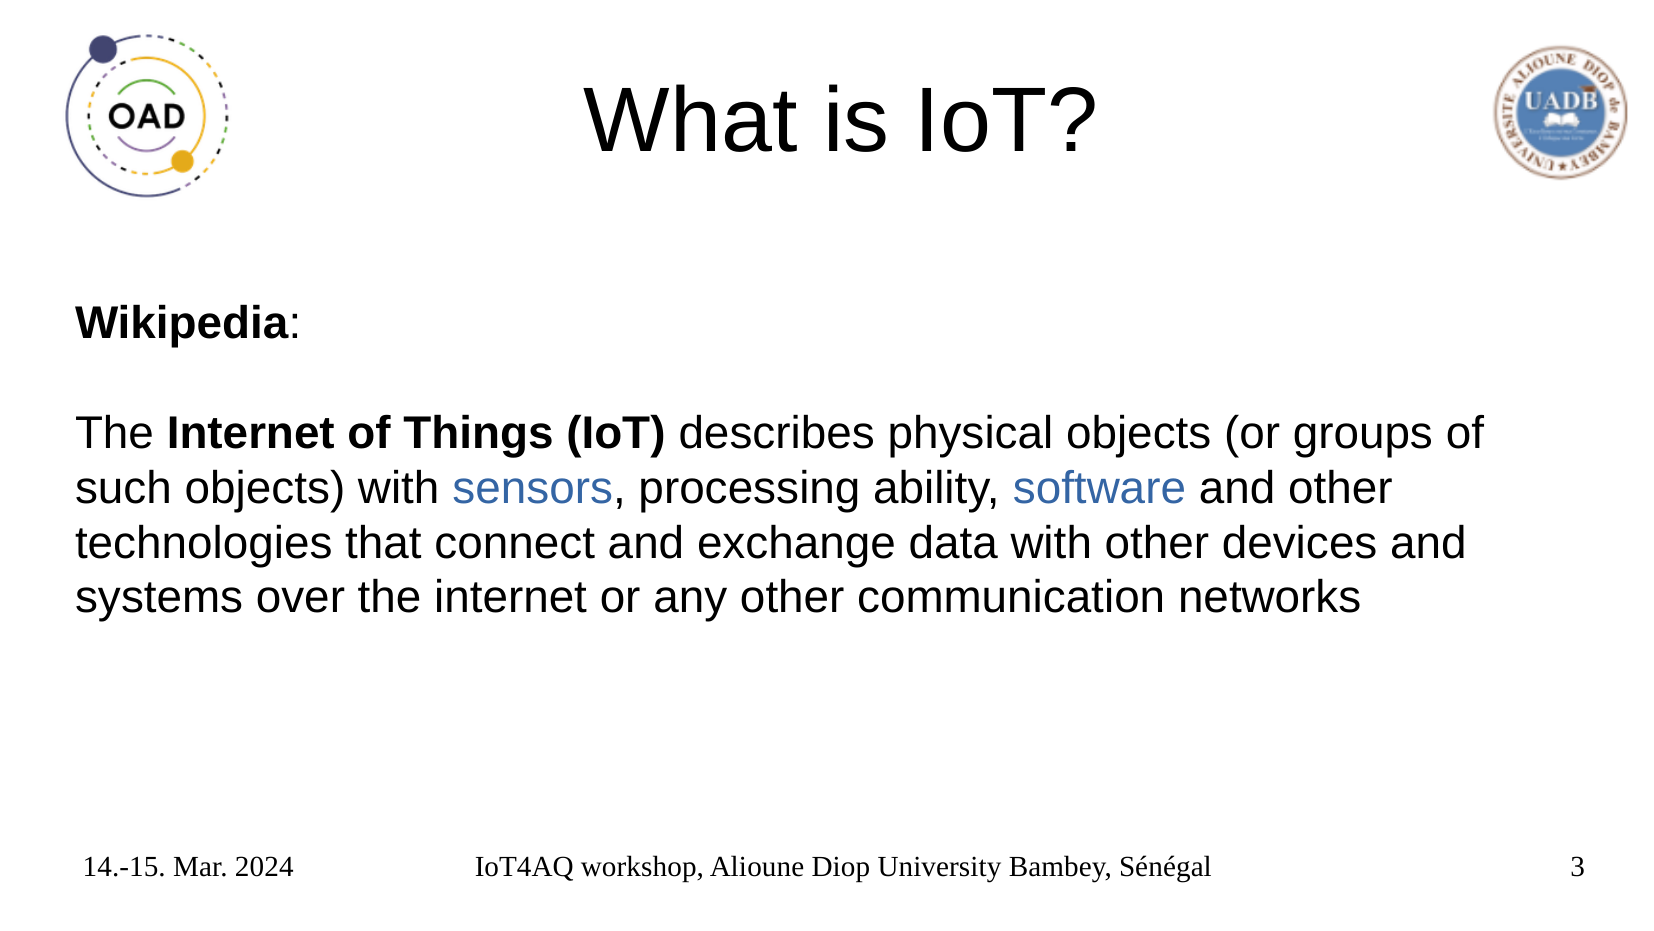

# What is IoT?
Wikipedia:

The Internet of Things (IoT) describes physical objects (or groups of such objects) with sensors, processing ability, software and other technologies that connect and exchange data with other devices and systems over the internet or any other communication networks
14.-15. Mar. 2024
IoT4AQ workshop, Alioune Diop University Bambey, Sénégal
3